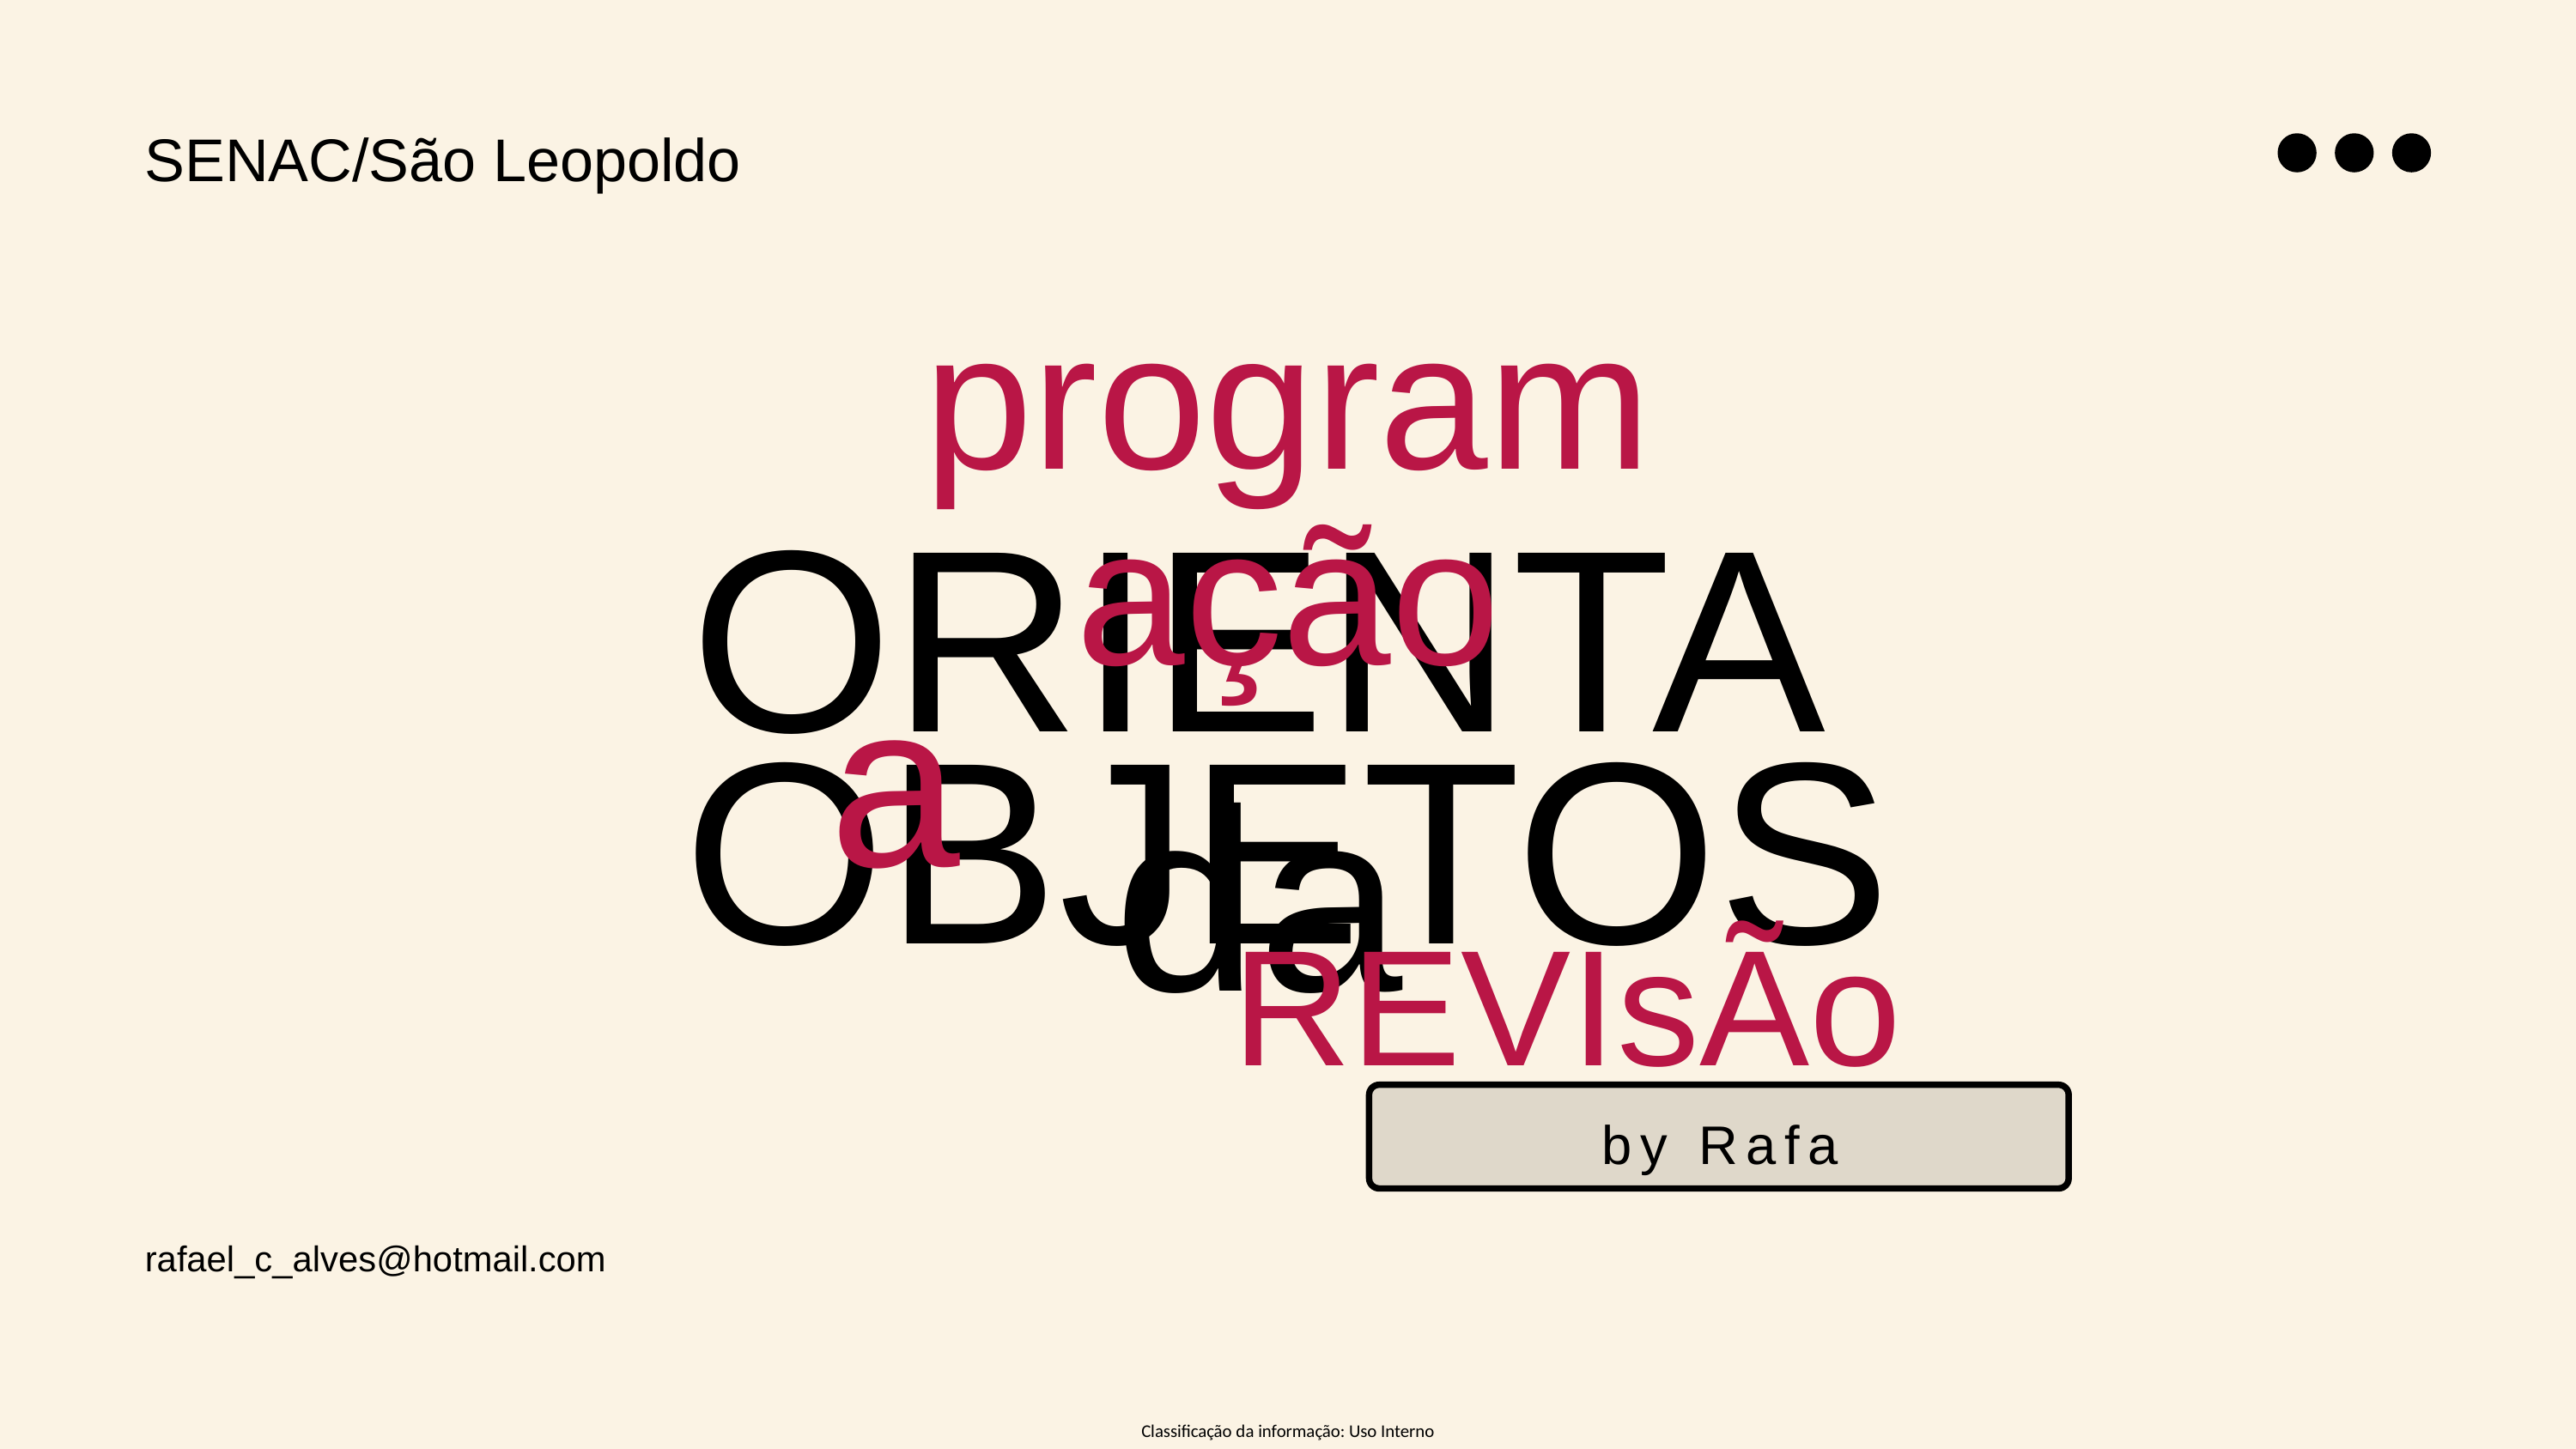

SENAC/São Leopoldo

programação
ORIENTAda
a
OBJETOS
REVIsÃo

by Rafa
rafael_c_alves@hotmail.com